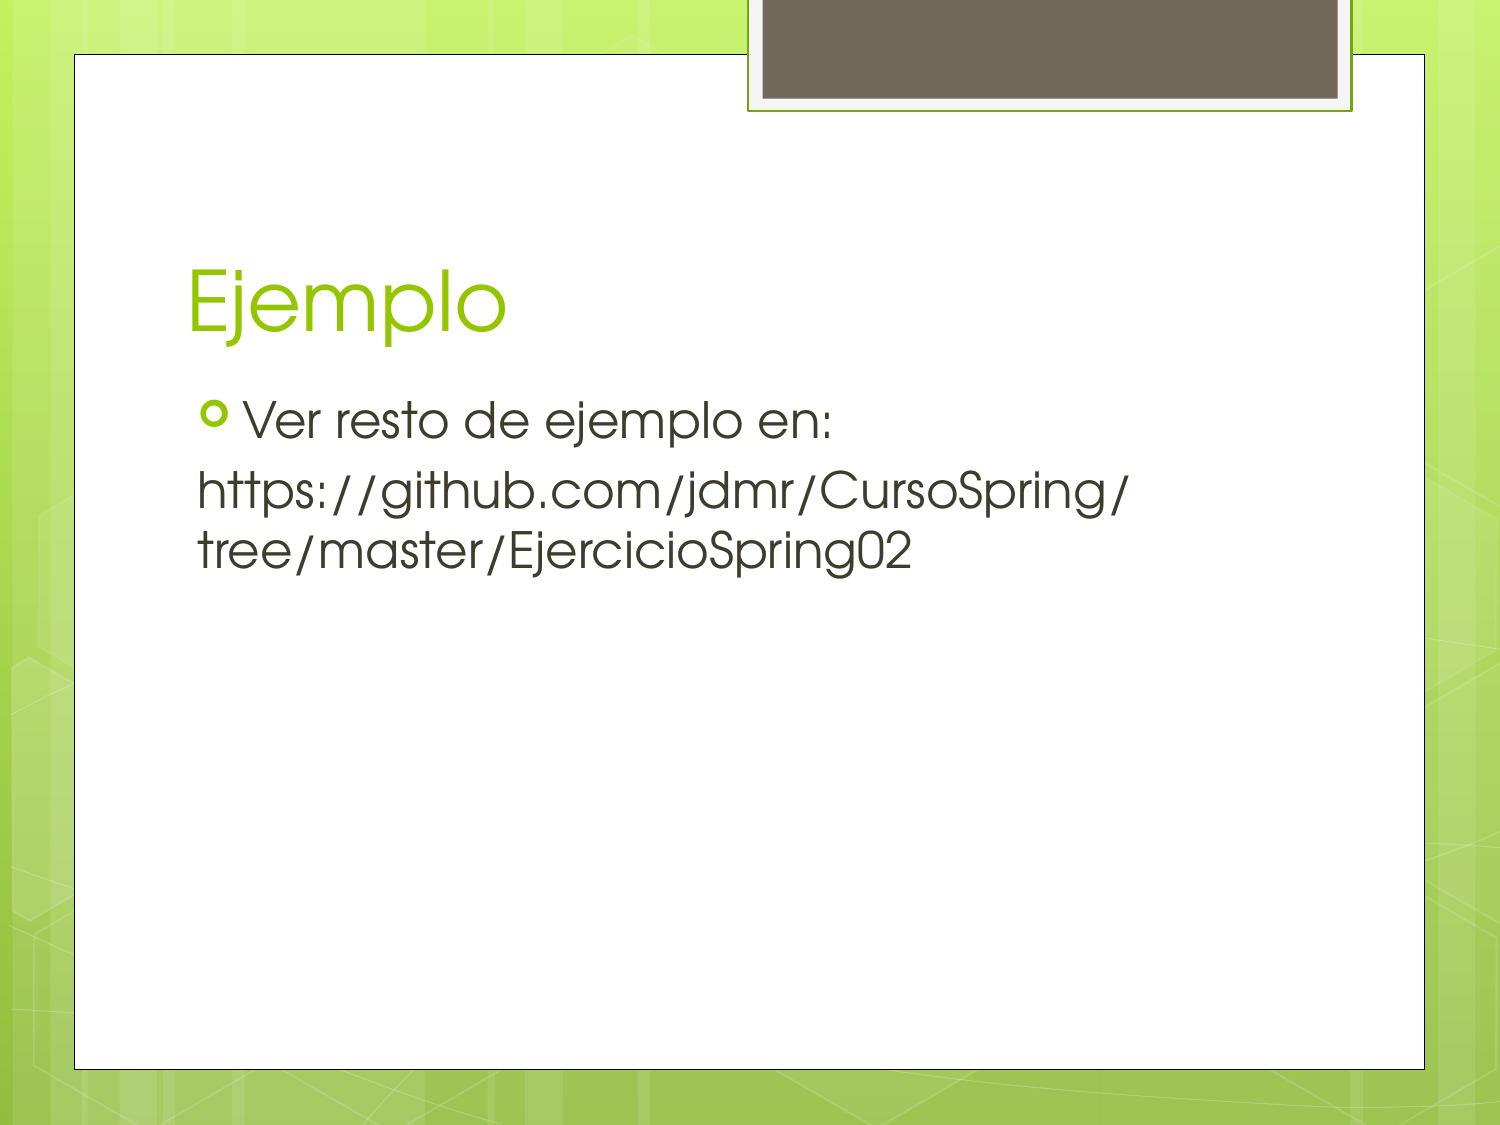

# Ejemplo
Ver resto de ejemplo en:
https://github.com/jdmr/CursoSpring/tree/master/EjercicioSpring02